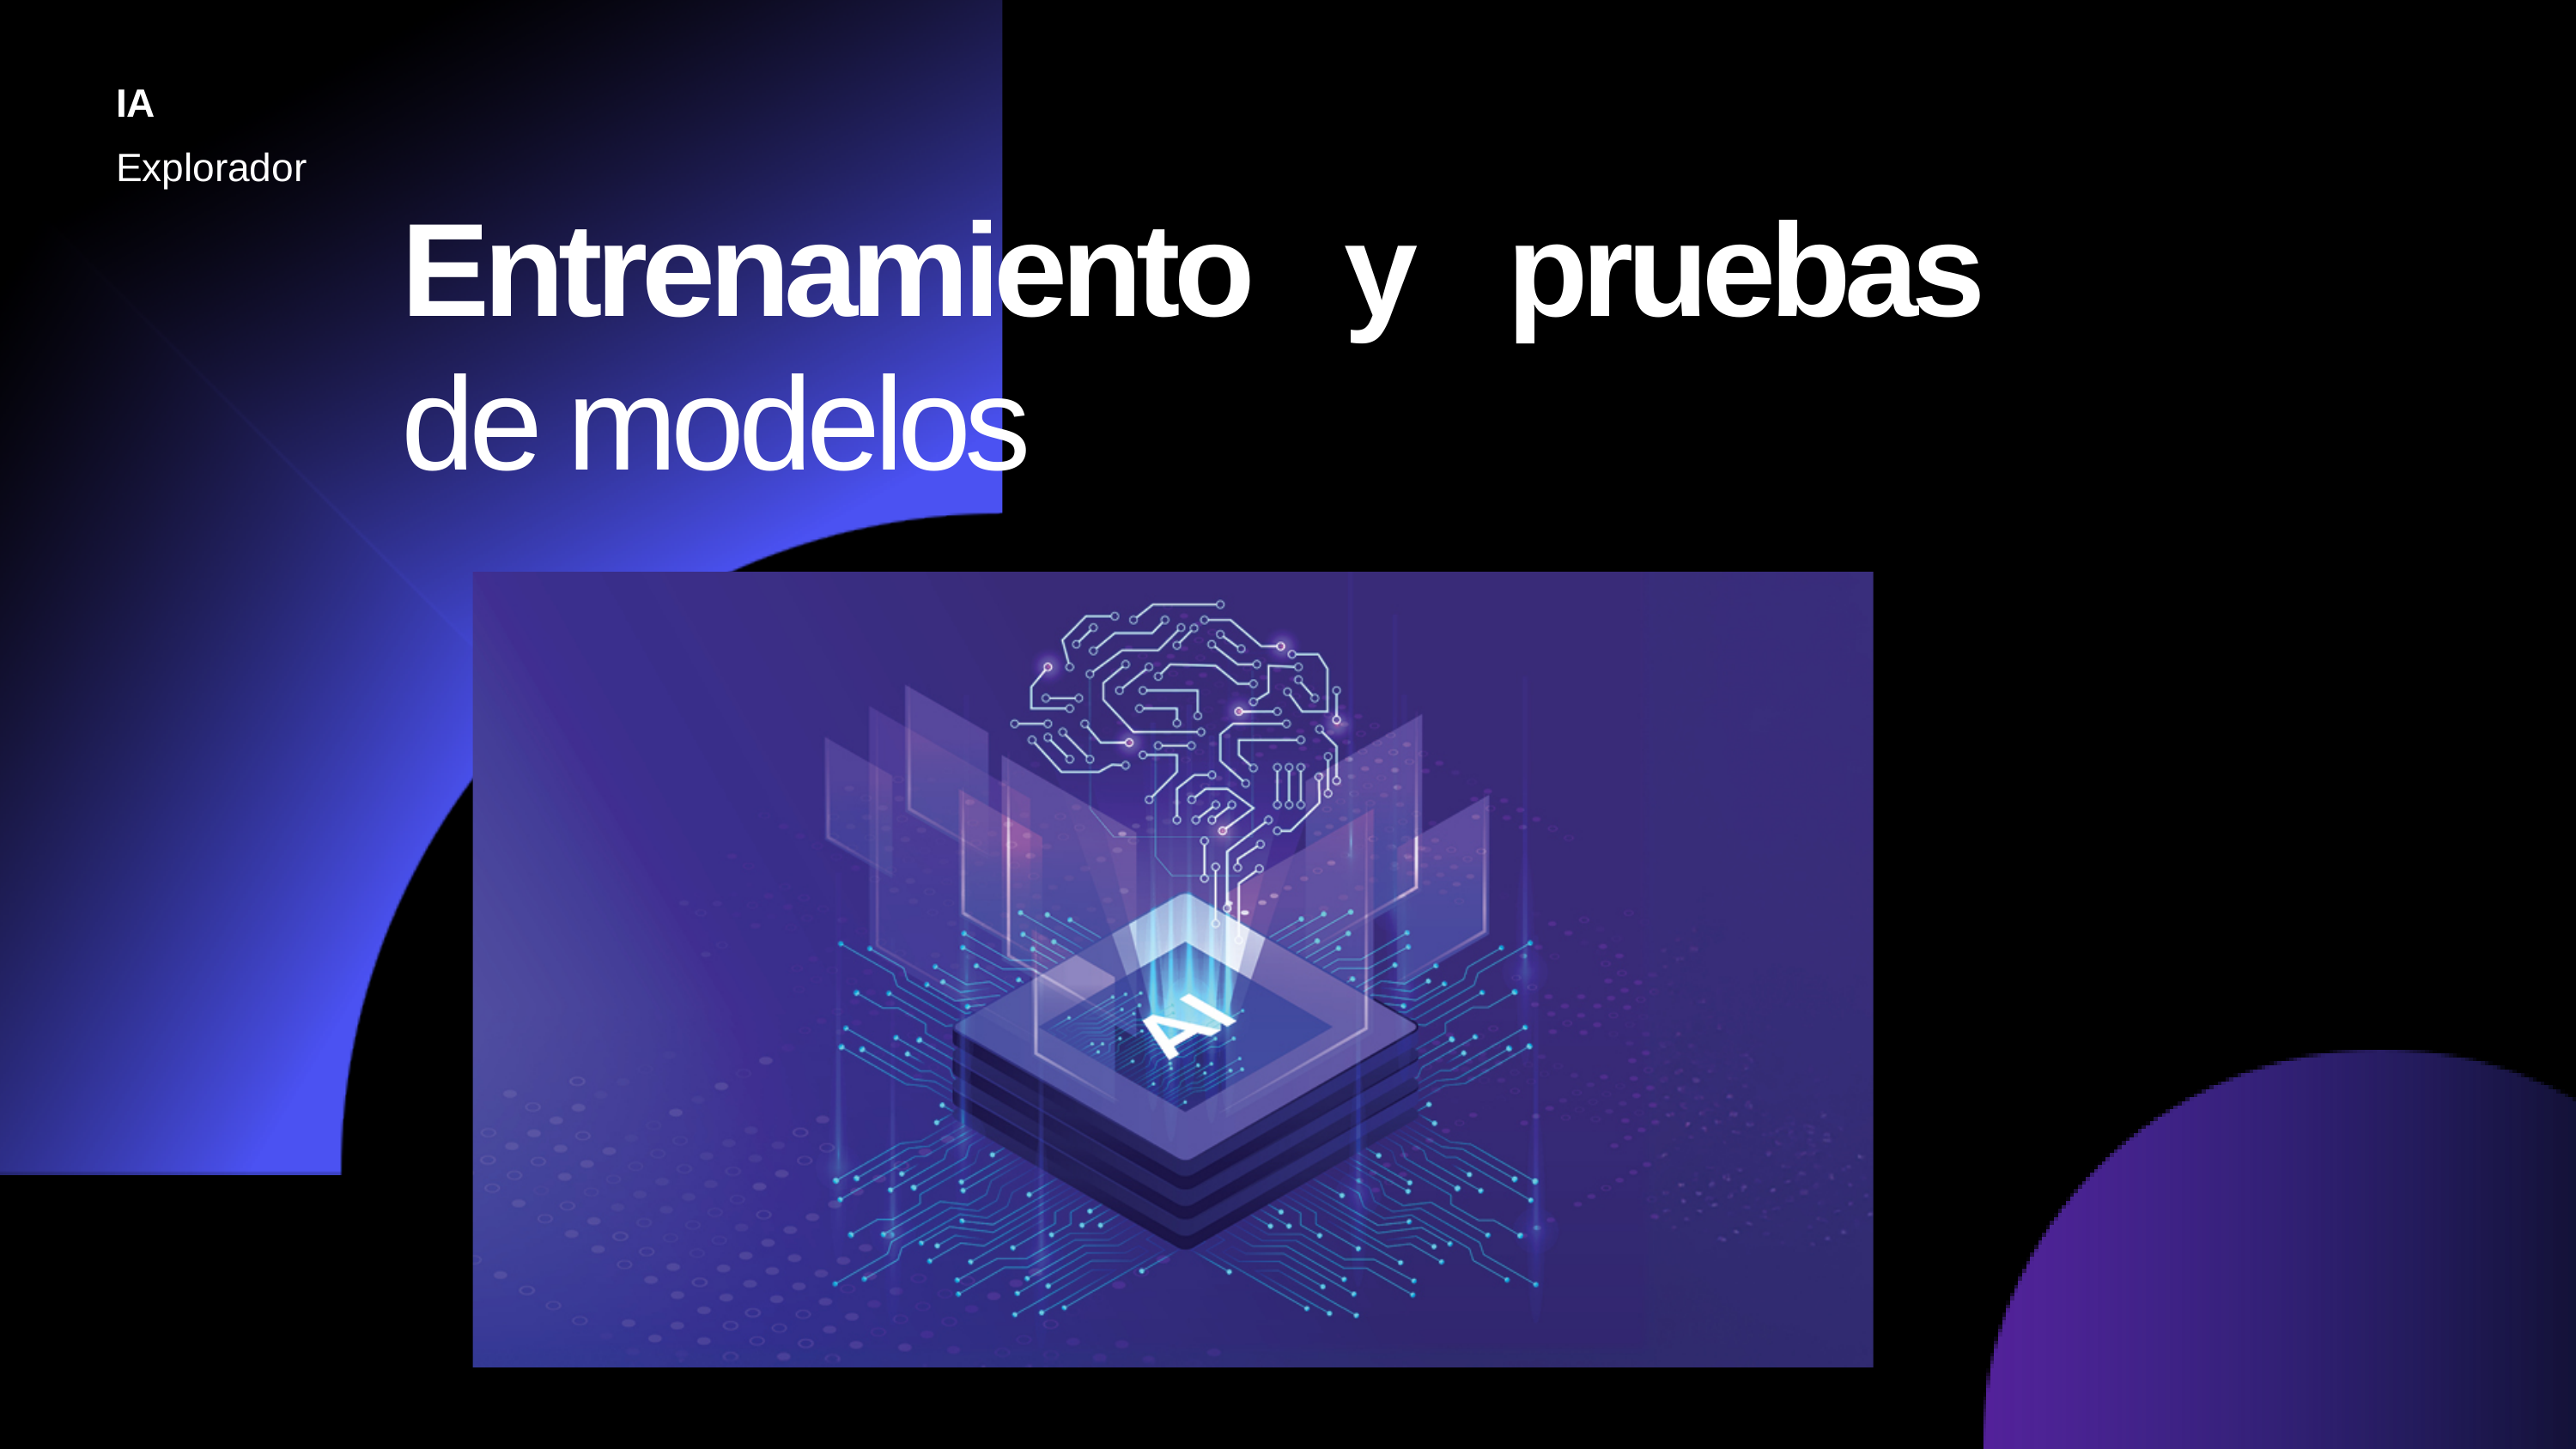

IA
Explorador
Entrenamiento y pruebas de modelos